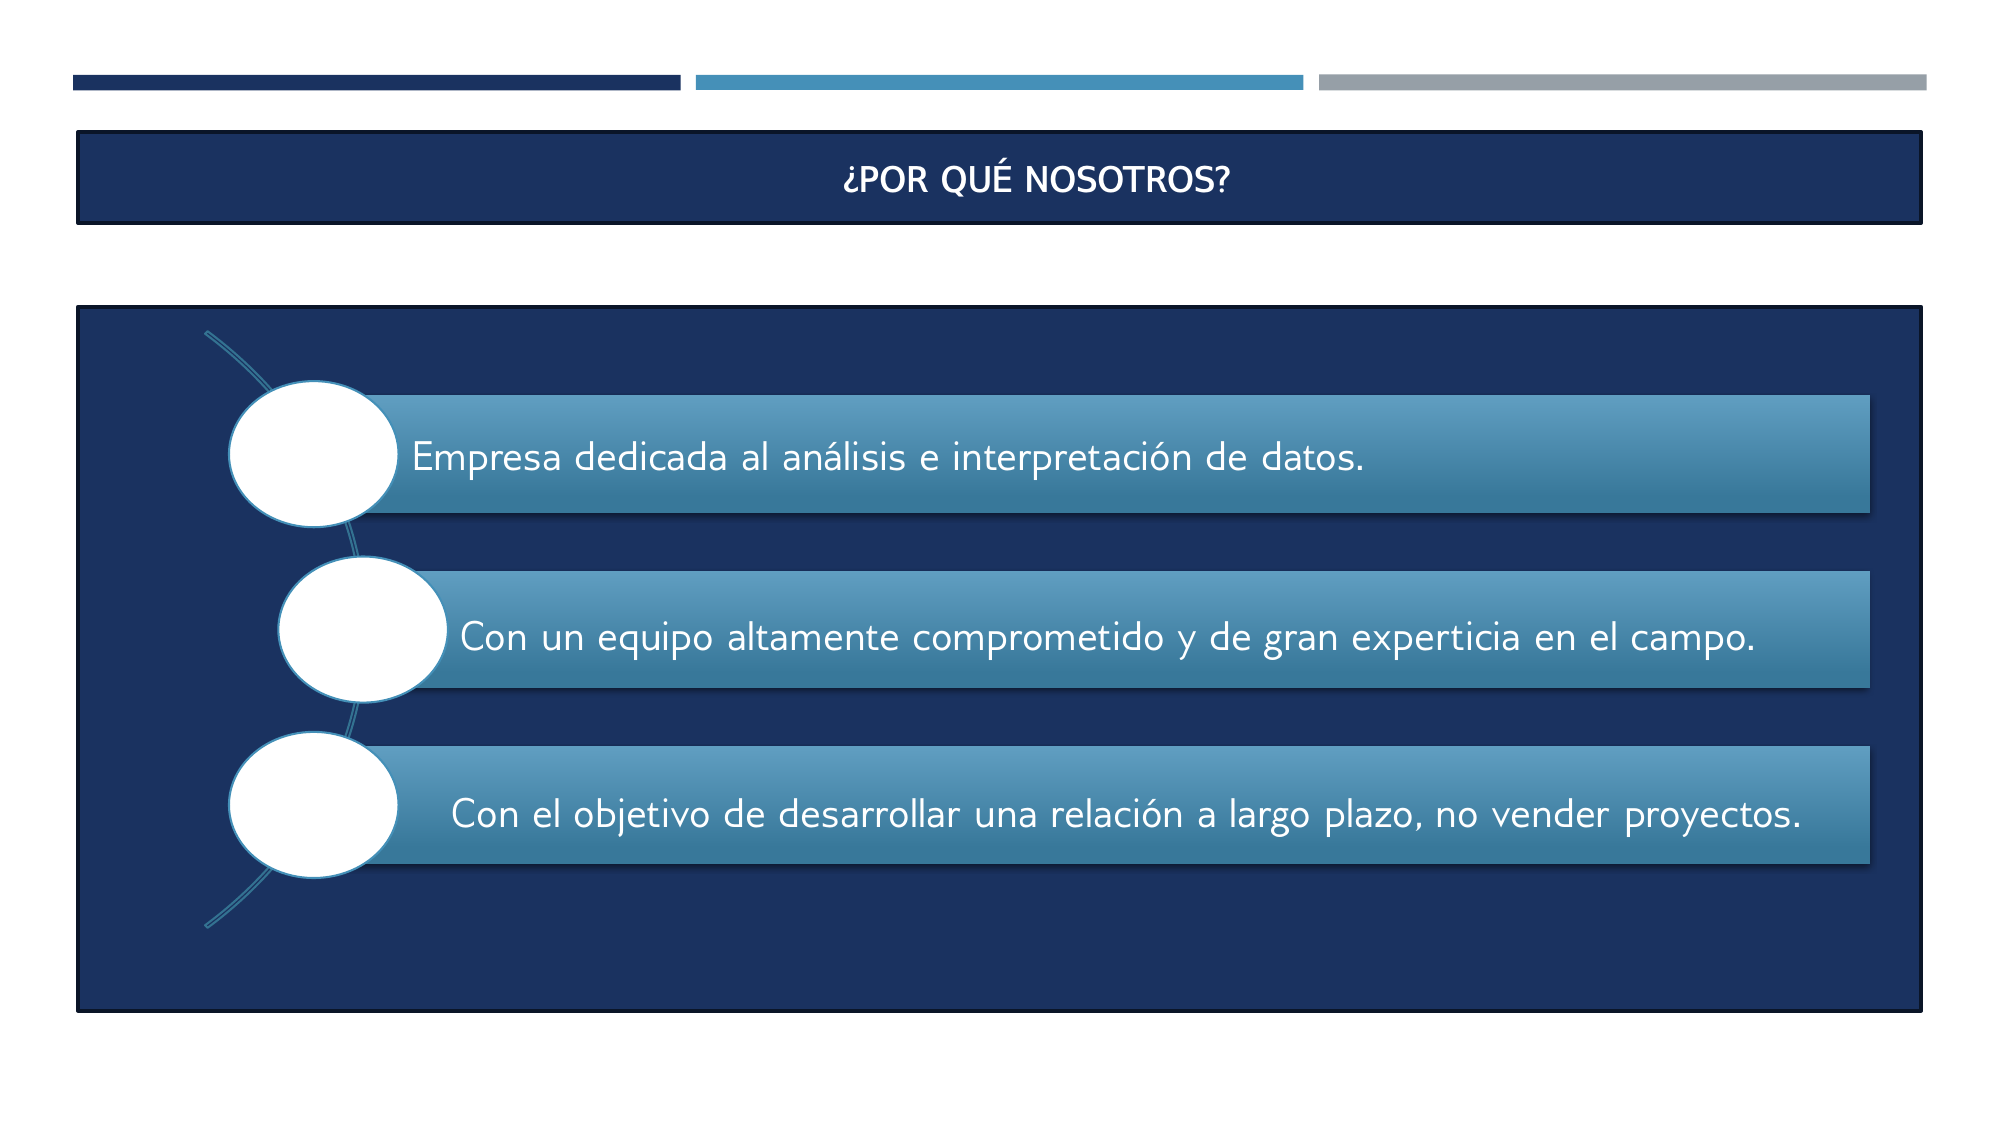

¿POR QUÉ NOSOTROS?

Empresa dedicada al análisis e interpretación de datos.

Con un equipo altamente comprometido y de gran experticia en el campo.

Con el objetivo de desarrollar una relación a largo plazo, no vender proyectos.